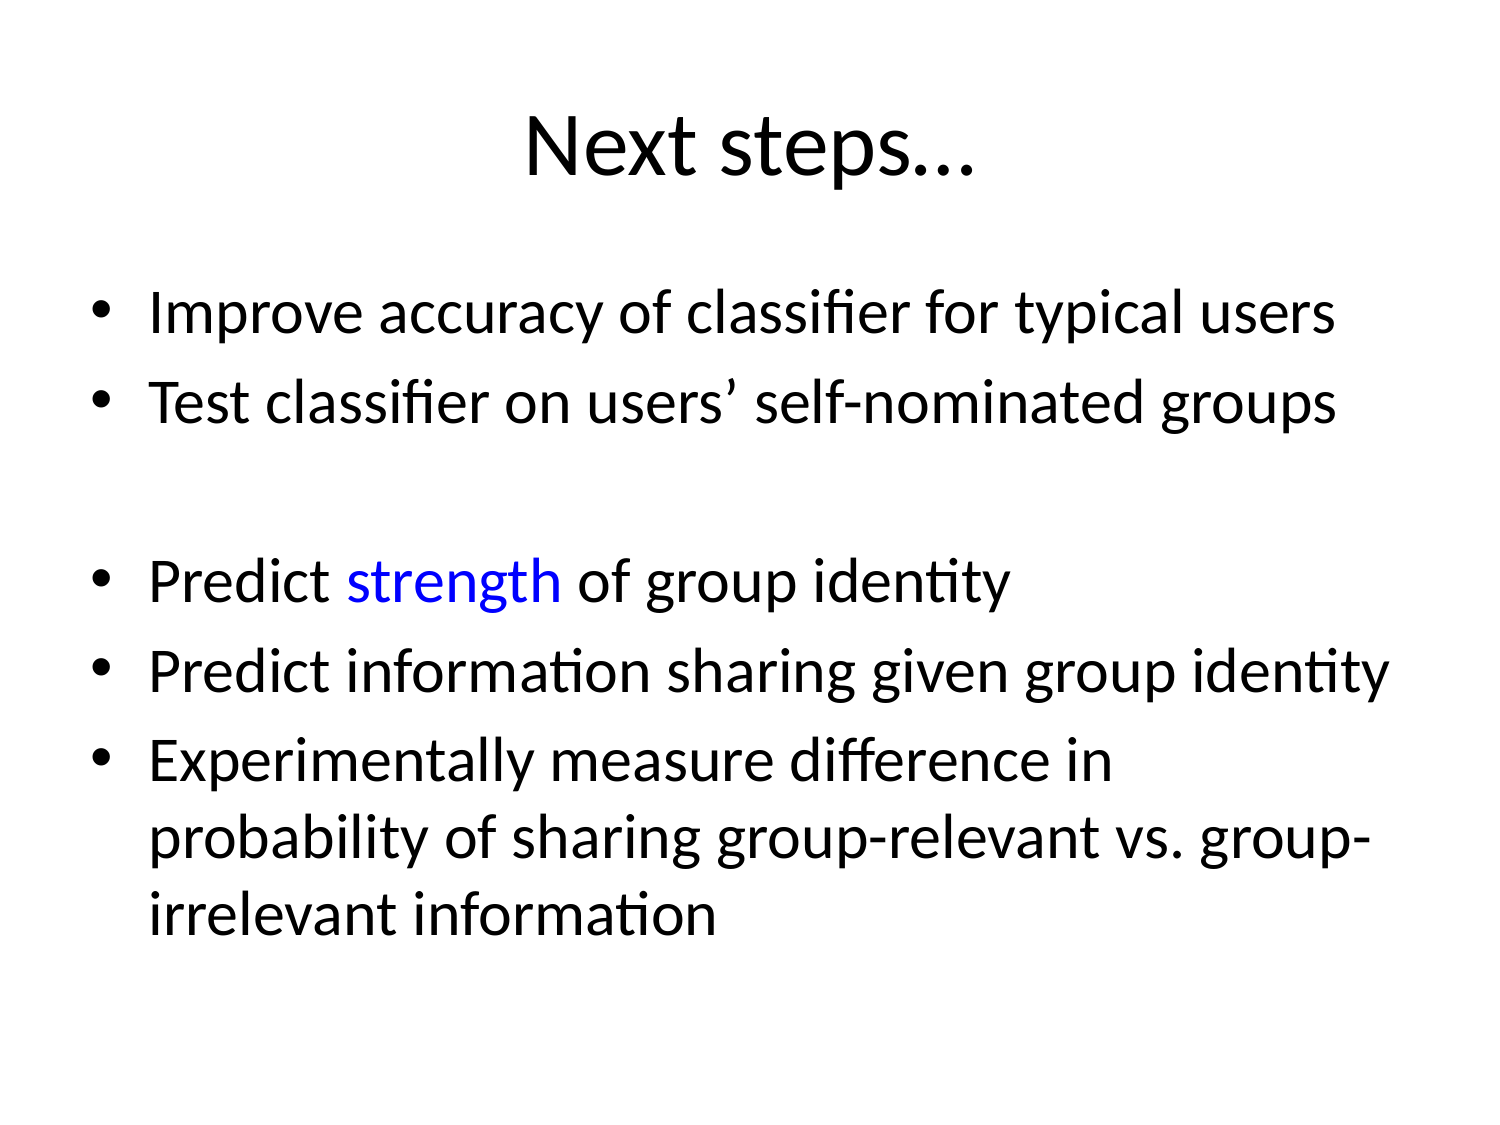

# Next steps…
Improve accuracy of classifier for typical users
Test classifier on users’ self-nominated groups

Predict strength of group identity
Predict information sharing given group identity
Experimentally measure difference in probability of sharing group-relevant vs. group-irrelevant information